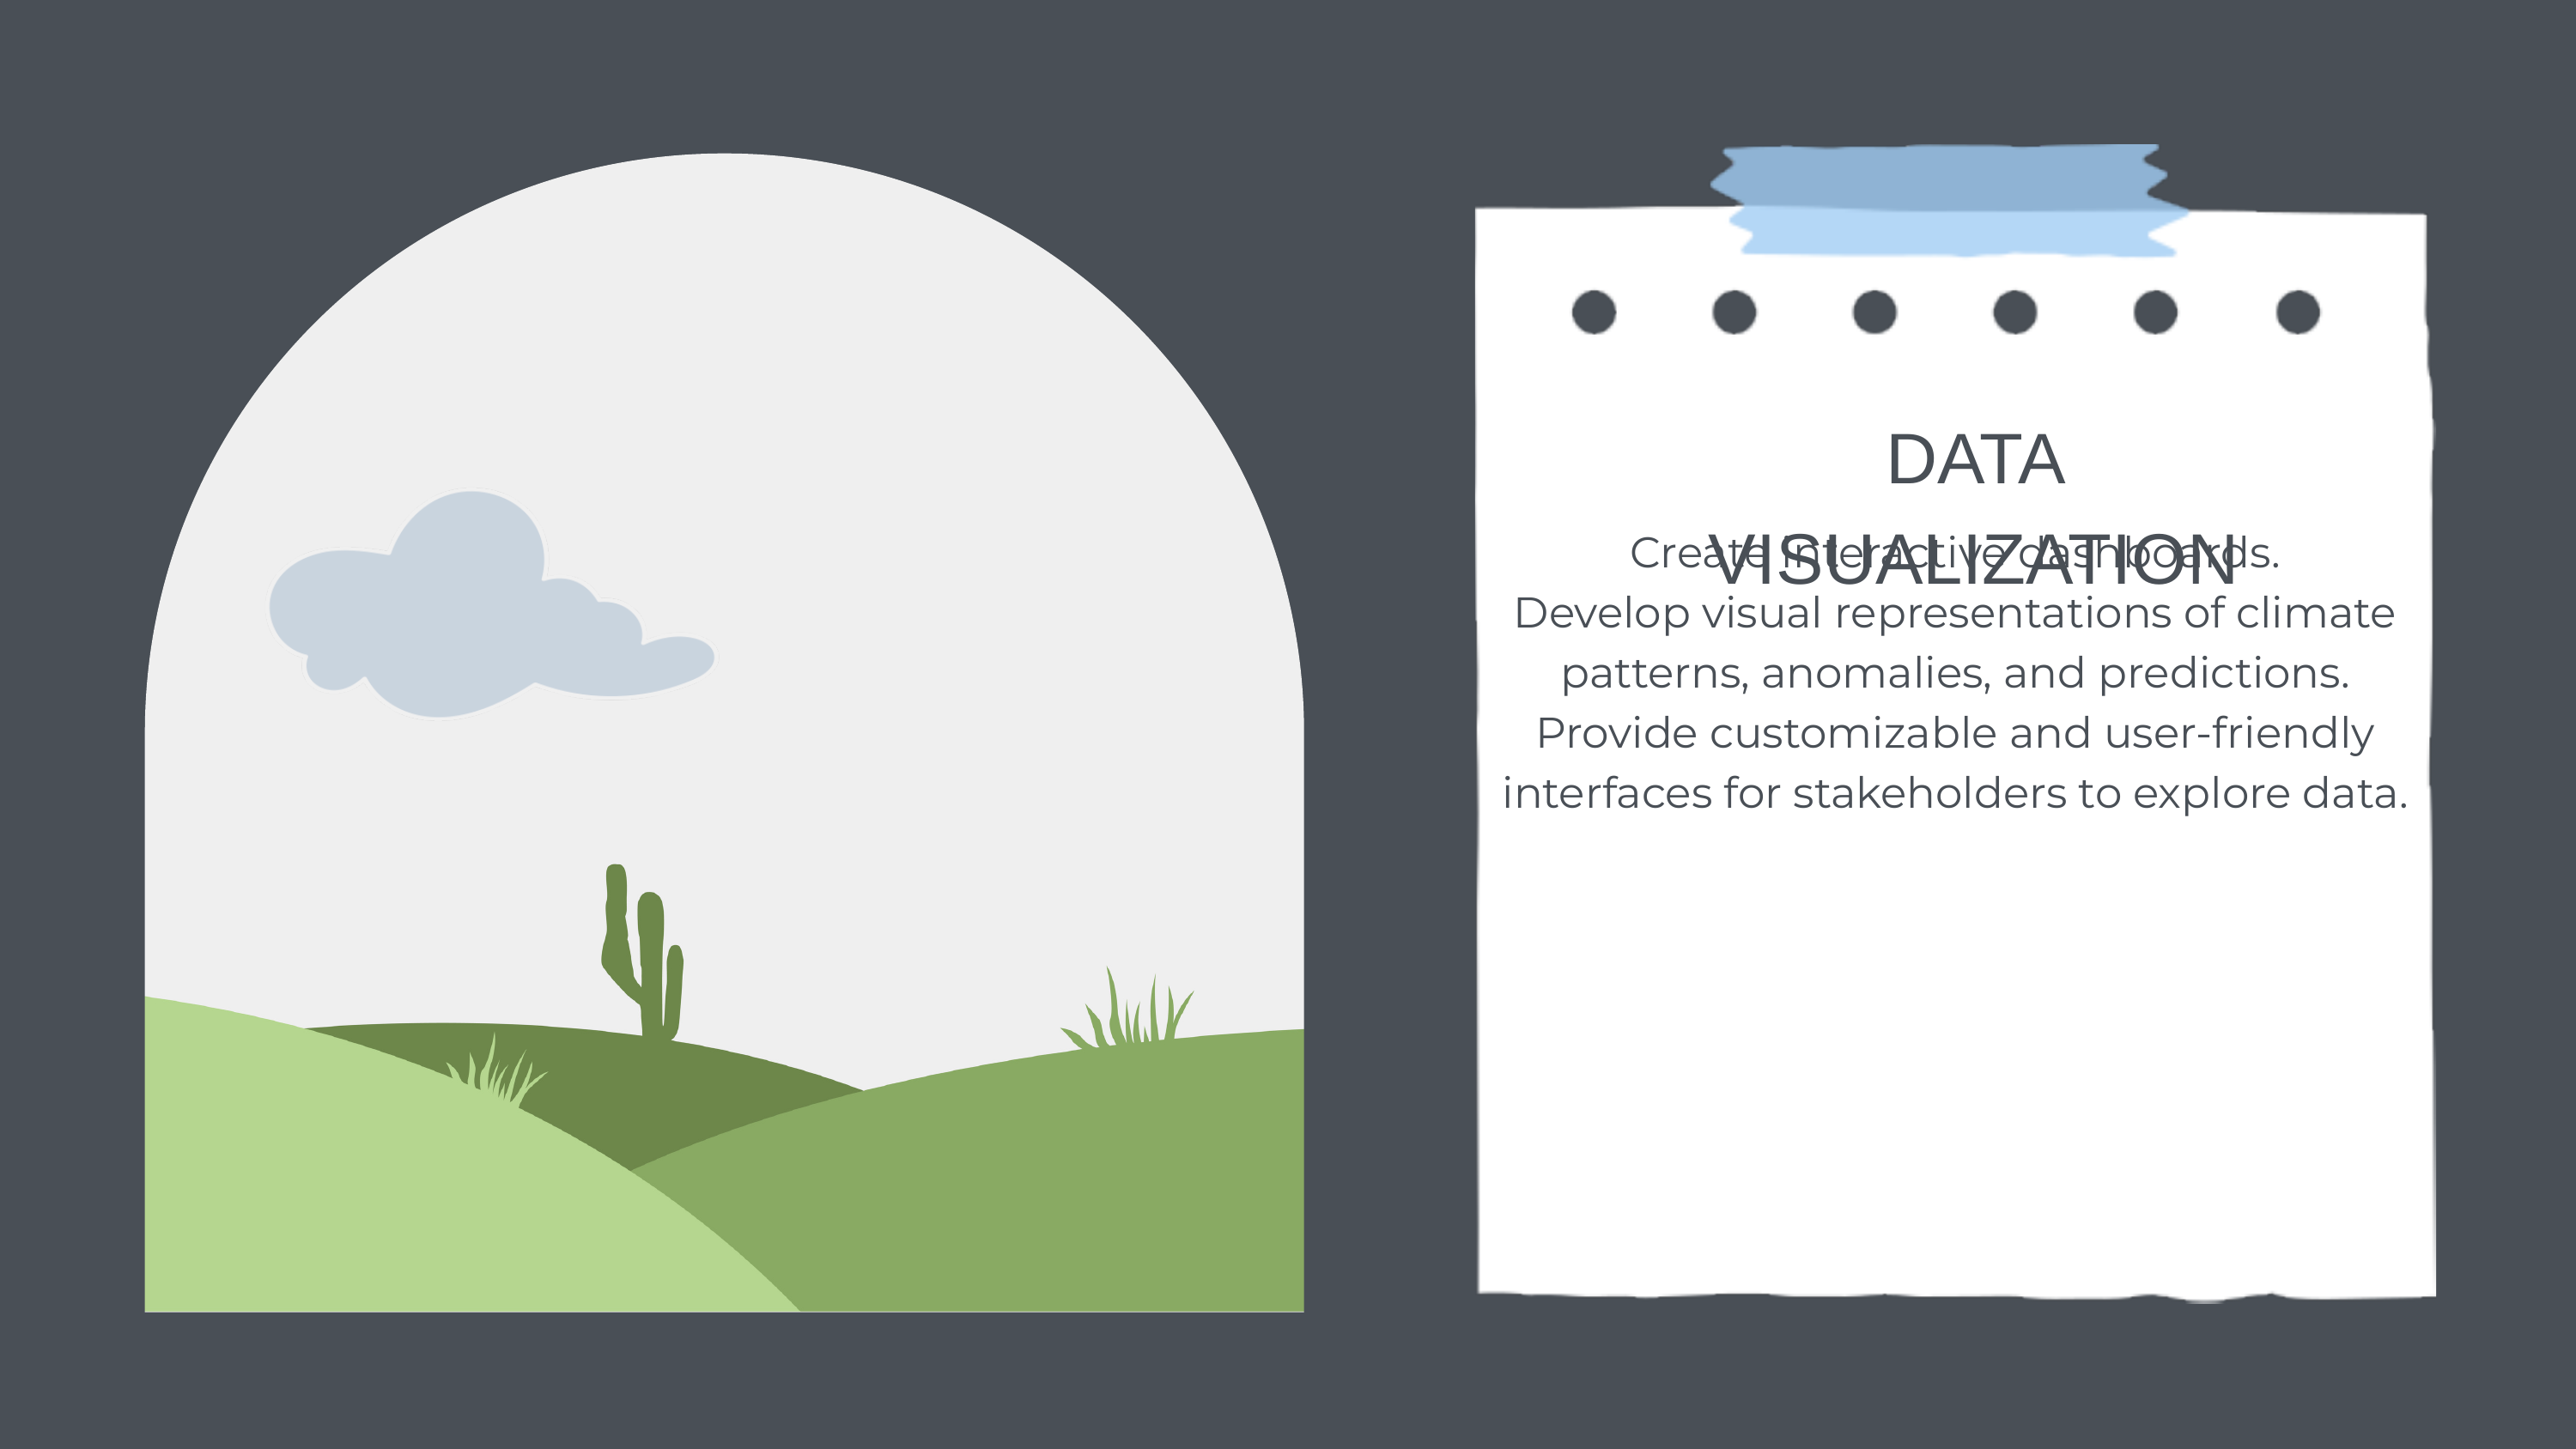

DATA VISUALIZATION

Create interactive dashboards.
Develop visual representations of climate patterns, anomalies, and predictions.
Provide customizable and user-friendly interfaces for stakeholders to explore data.